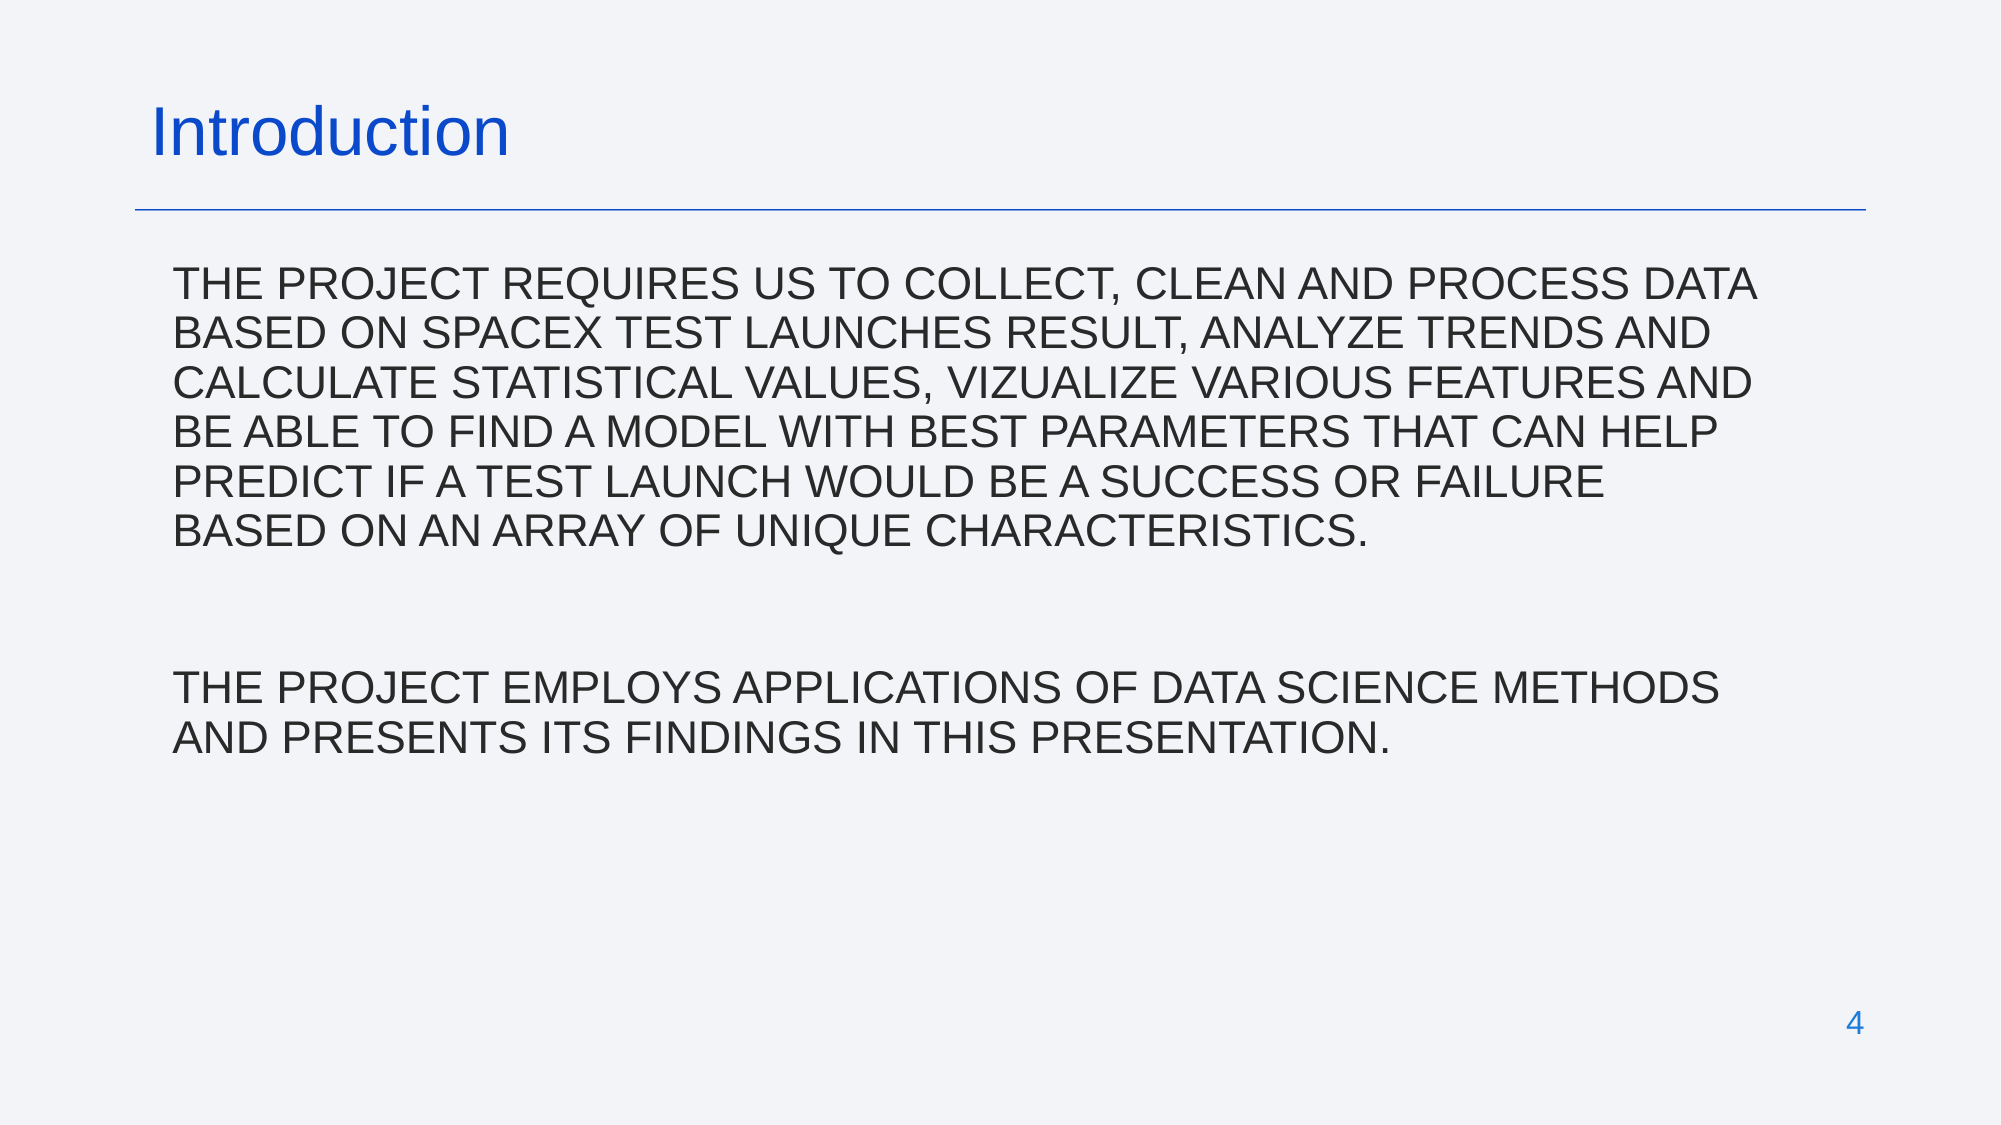

Introduction
THE PROJECT REQUIRES US TO COLLECT, CLEAN AND PROCESS DATA BASED ON SPACEX TEST LAUNCHES RESULT, ANALYZE TRENDS AND CALCULATE STATISTICAL VALUES, VIZUALIZE VARIOUS FEATURES AND BE ABLE TO FIND A MODEL WITH BEST PARAMETERS THAT CAN HELP PREDICT IF A TEST LAUNCH WOULD BE A SUCCESS OR FAILURE BASED ON AN ARRAY OF UNIQUE CHARACTERISTICS.

THE PROJECT EMPLOYS APPLICATIONS OF DATA SCIENCE METHODS AND PRESENTS ITS FINDINGS IN THIS PRESENTATION.
4